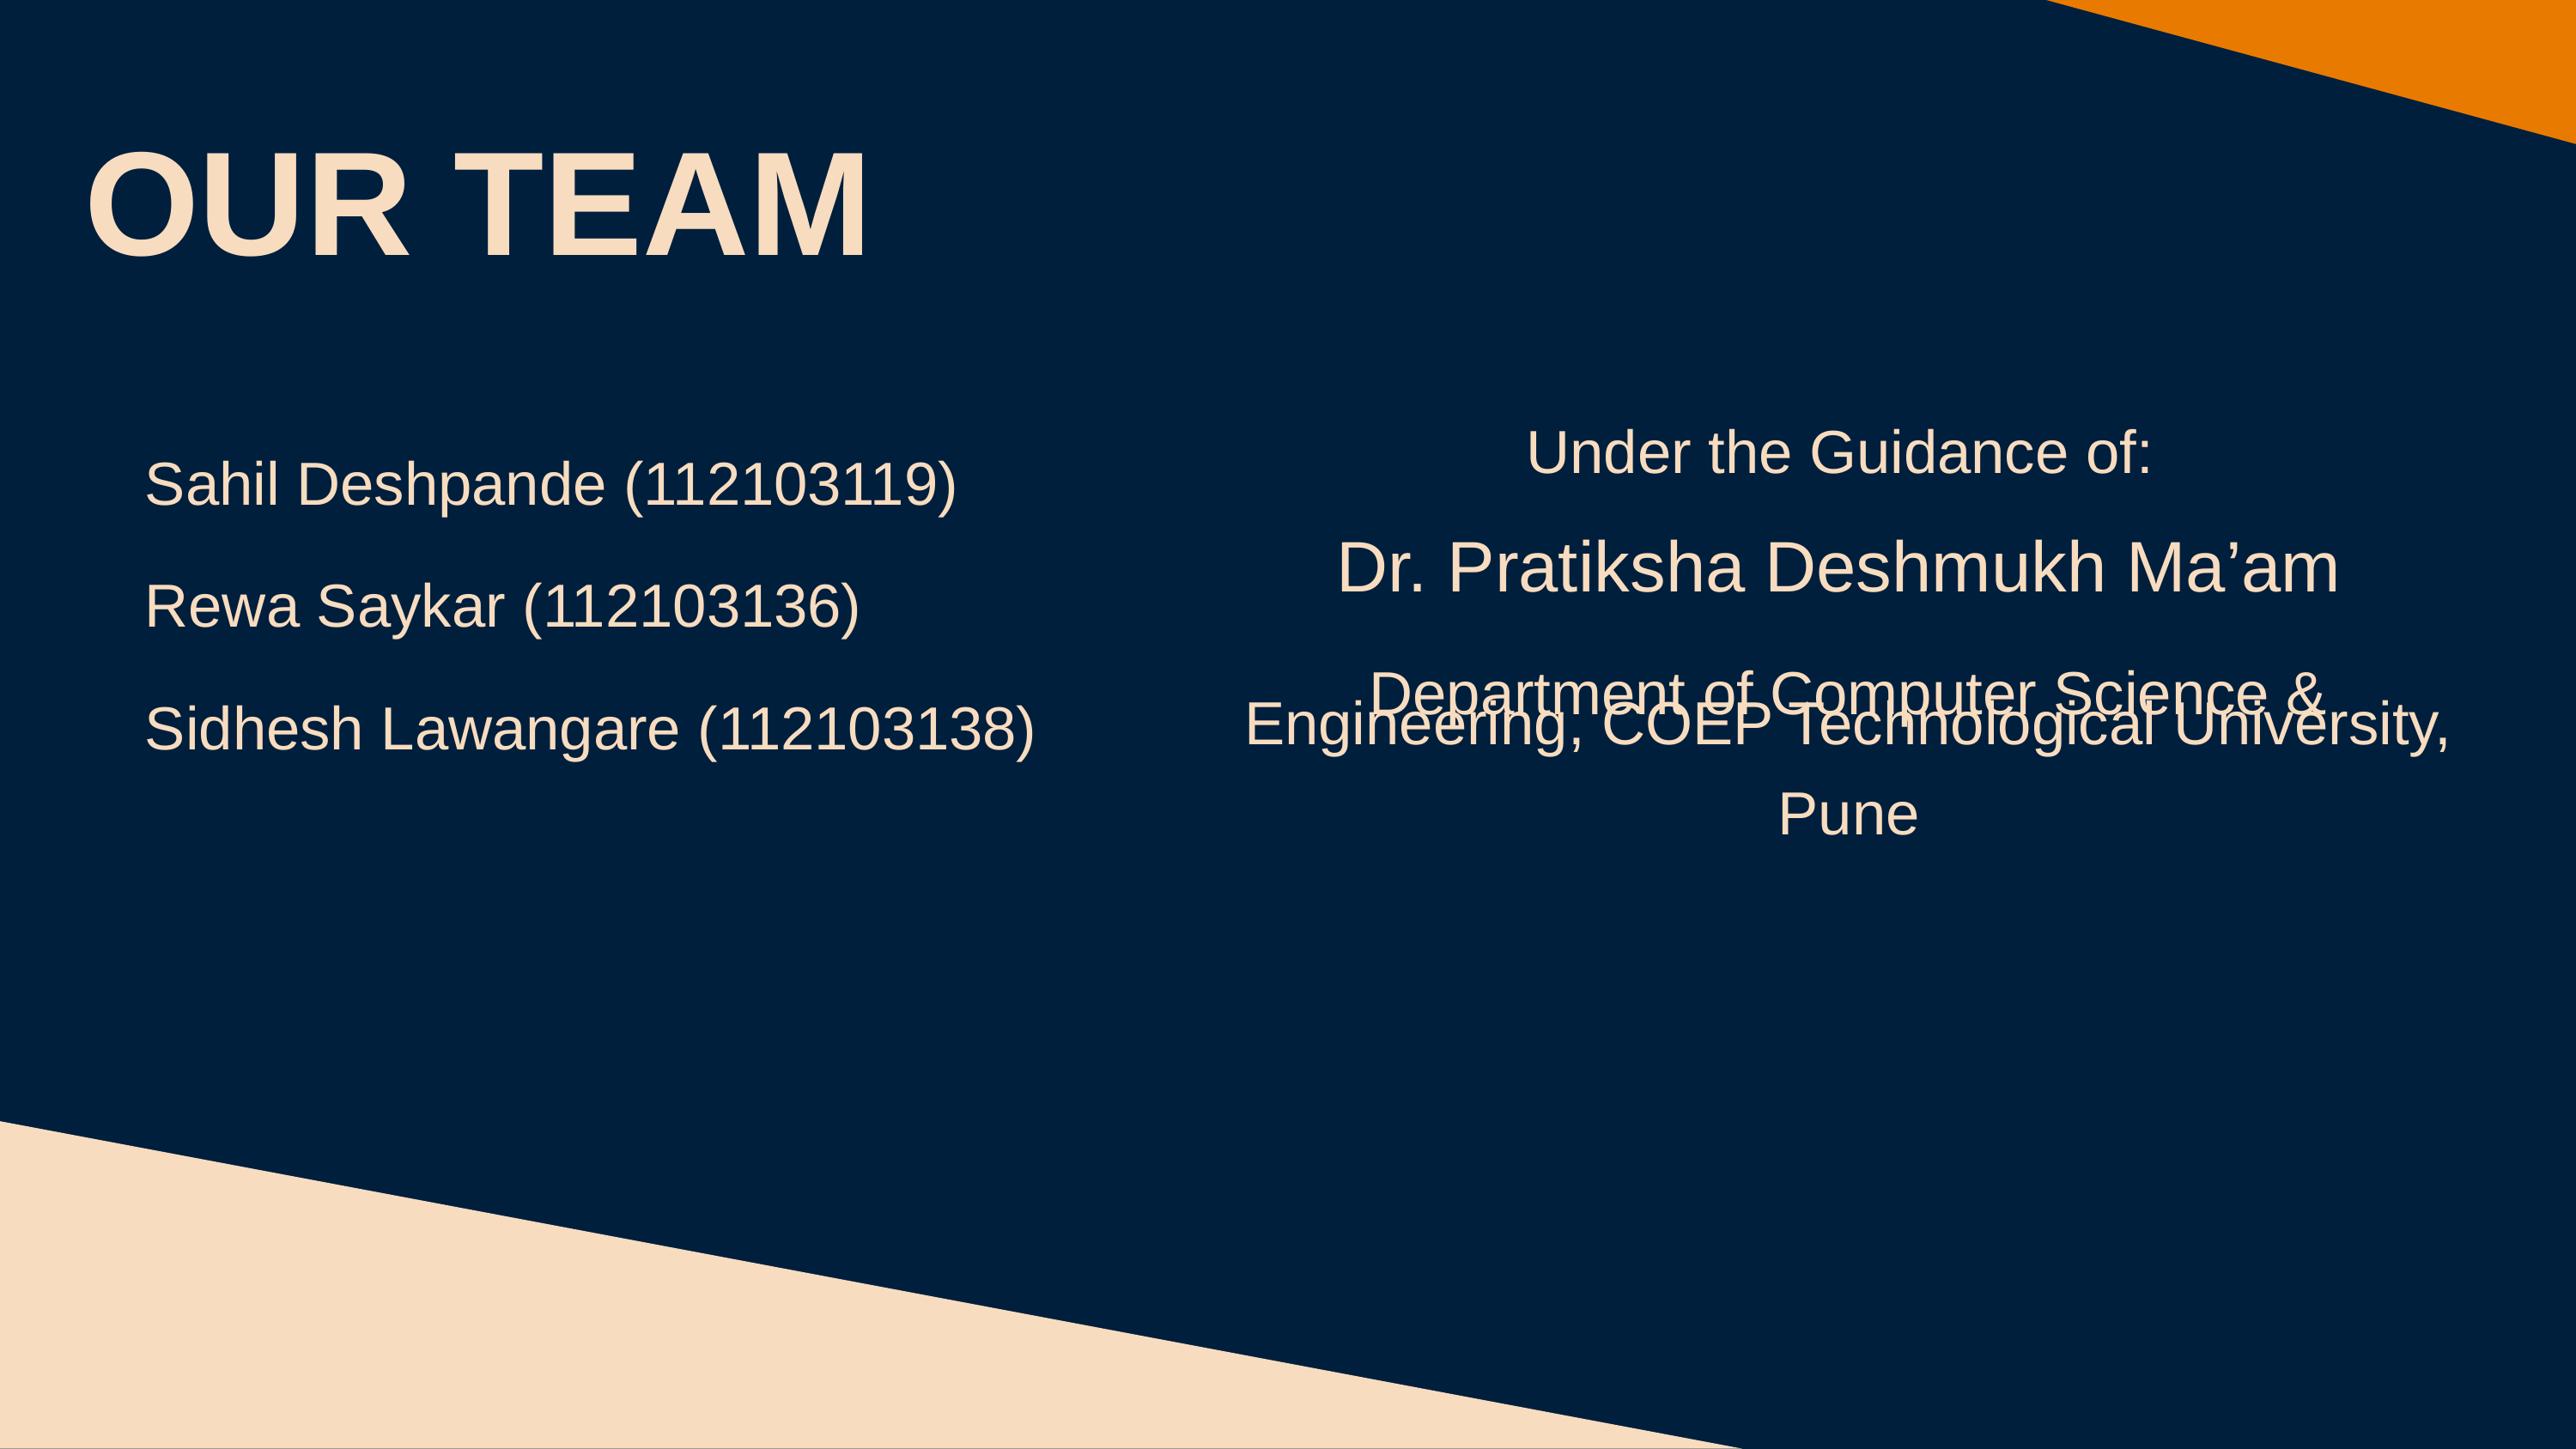

OUR TEAM
Under the Guidance of:
Dr. Pratiksha Deshmukh Ma’am
Department of Computer Science &
Engineering, COEP Technological University,
Pune
Sahil Deshpande (112103119) Rewa Saykar (112103136) Sidhesh Lawangare (112103138)